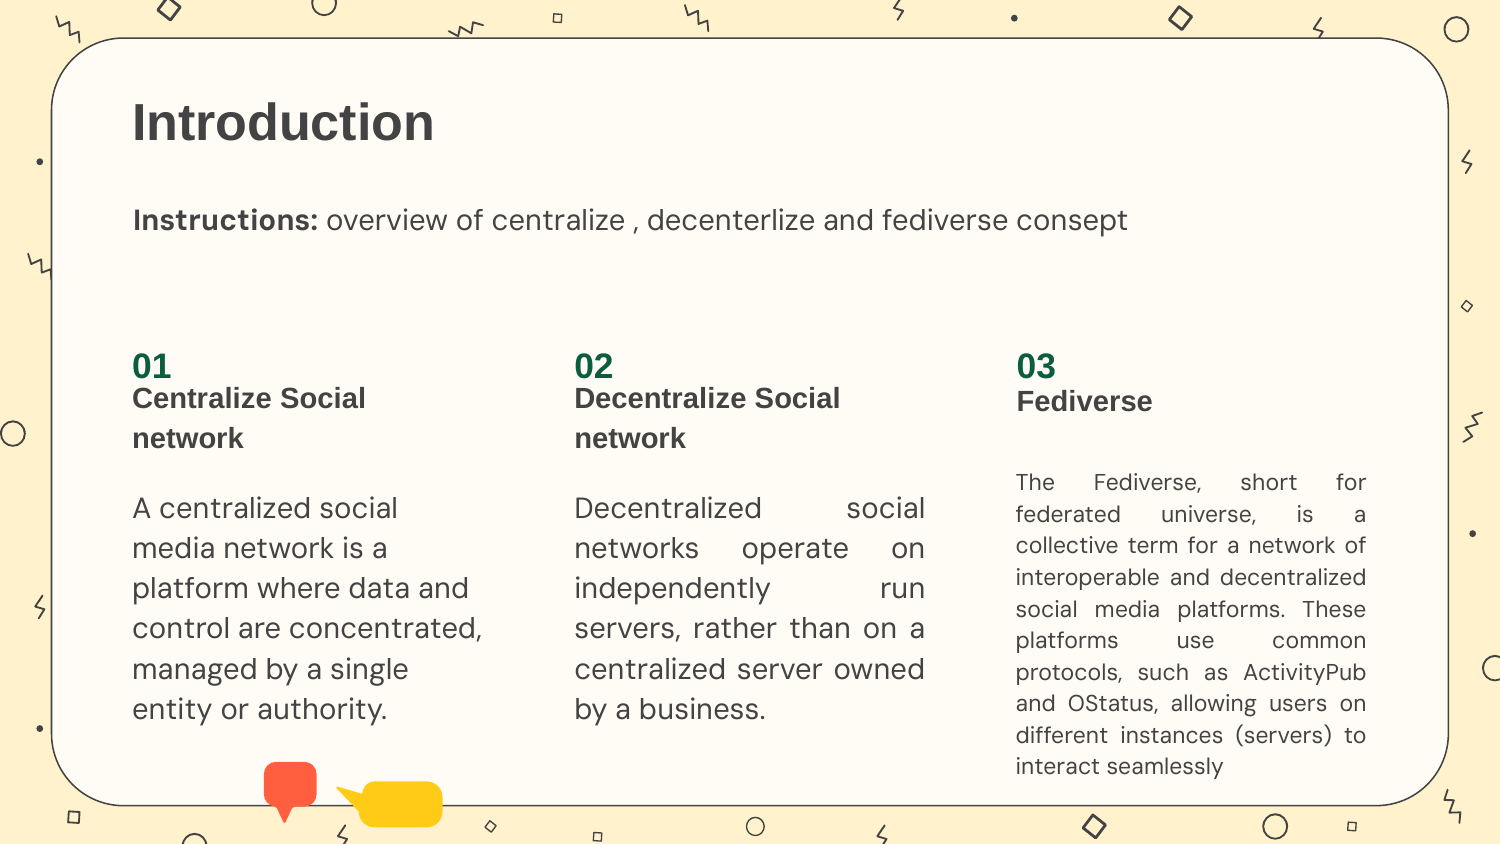

# Introduction
Instructions: overview of centralize , decenterlize and fediverse consept

01
02
03
Centralize Social network
Decentralize Social network
Fediverse
The Fediverse, short for federated universe, is a collective term for a network of interoperable and decentralized social media platforms. These platforms use common protocols, such as ActivityPub and OStatus, allowing users on different instances (servers) to interact seamlessly
Decentralized social networks operate on independently run servers, rather than on a centralized server owned by a business.
A centralized social media network is a platform where data and control are concentrated, managed by a single entity or authority.